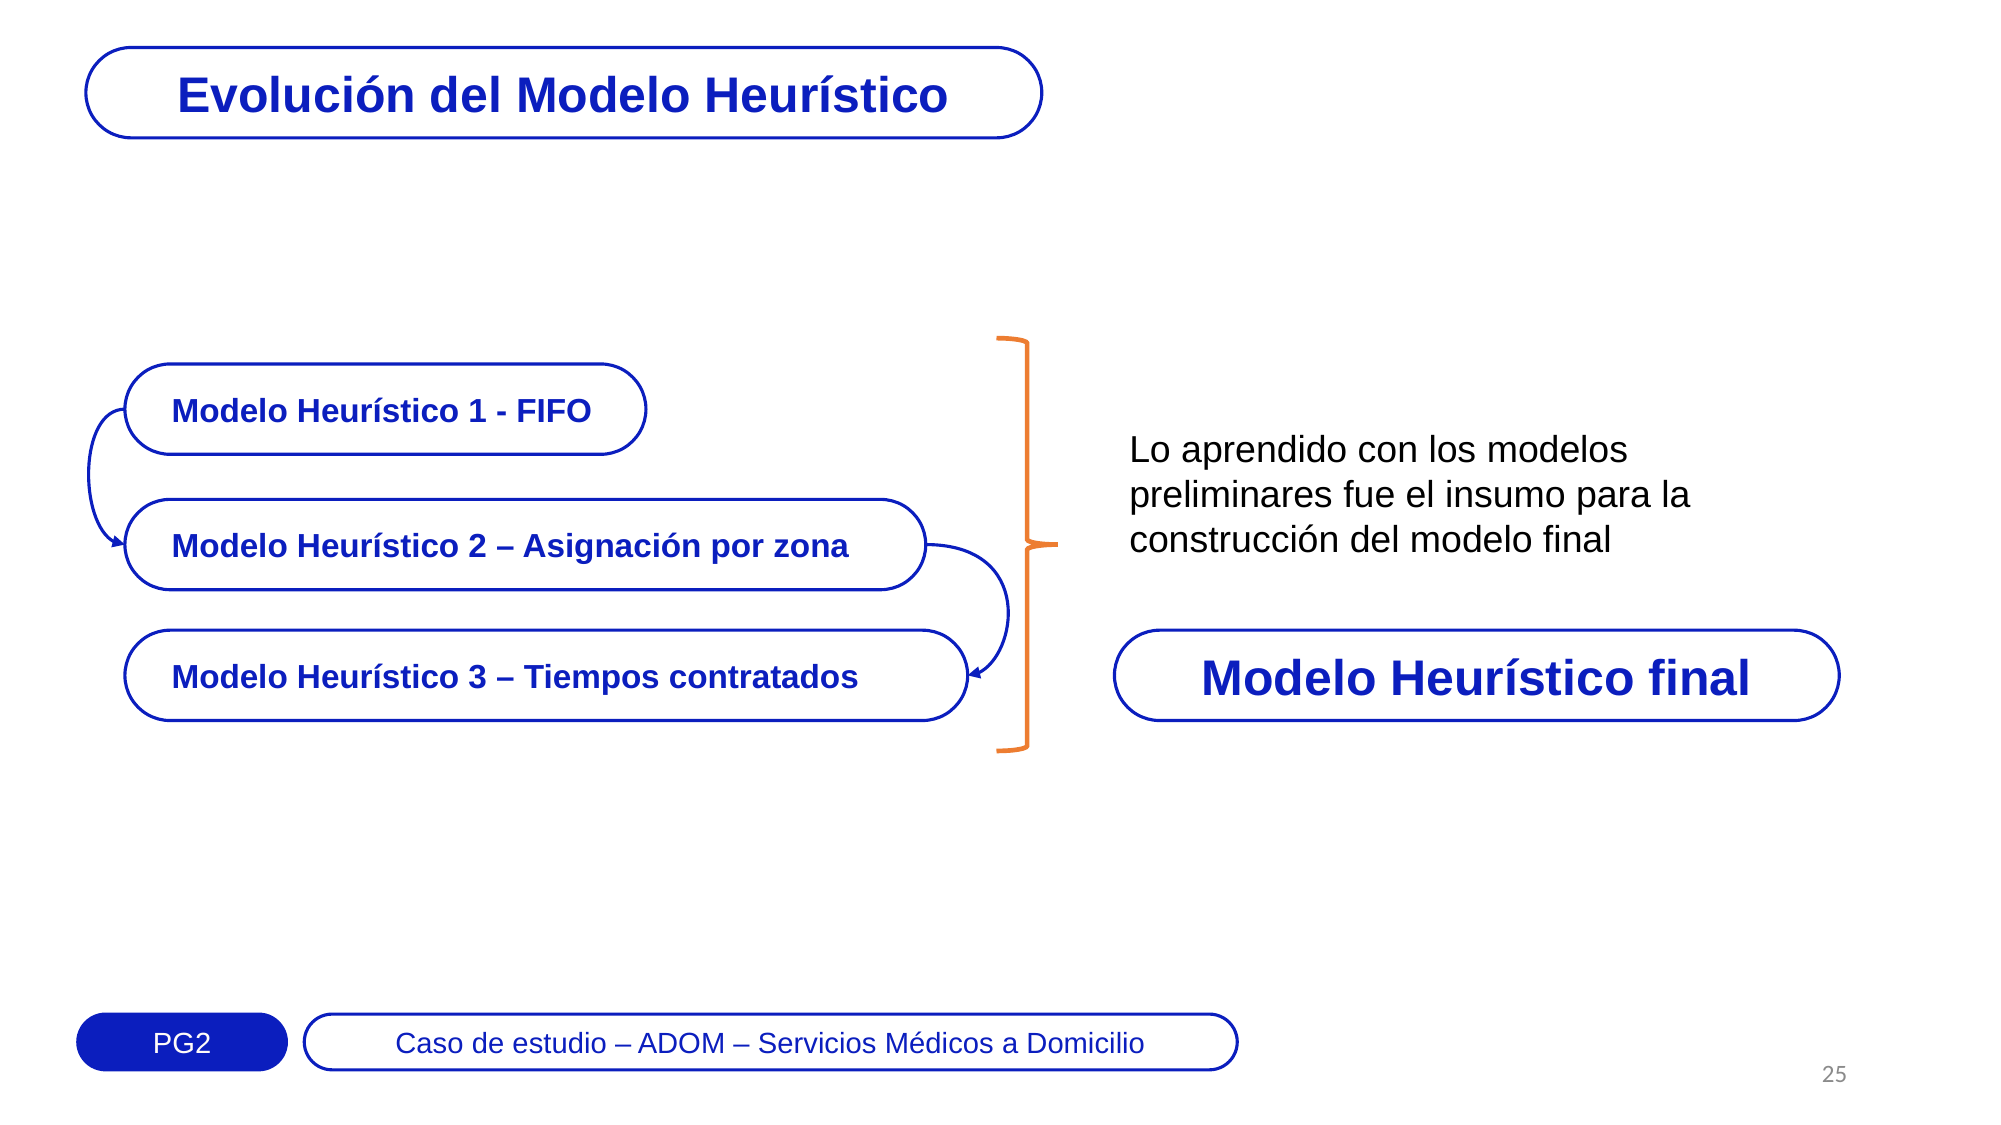

Evolución del Modelo Heurístico

  Modelo Heurístico 1 - FIFO
Lo aprendido con los modelos preliminares fue el insumo para la construcción del modelo final

  Modelo Heurístico 2 – Asignación por zona
  Modelo Heurístico 3 – Tiempos contratados
Modelo Heurístico final
PG2
Caso de estudio – ADOM – Servicios Médicos a Domicilio
25